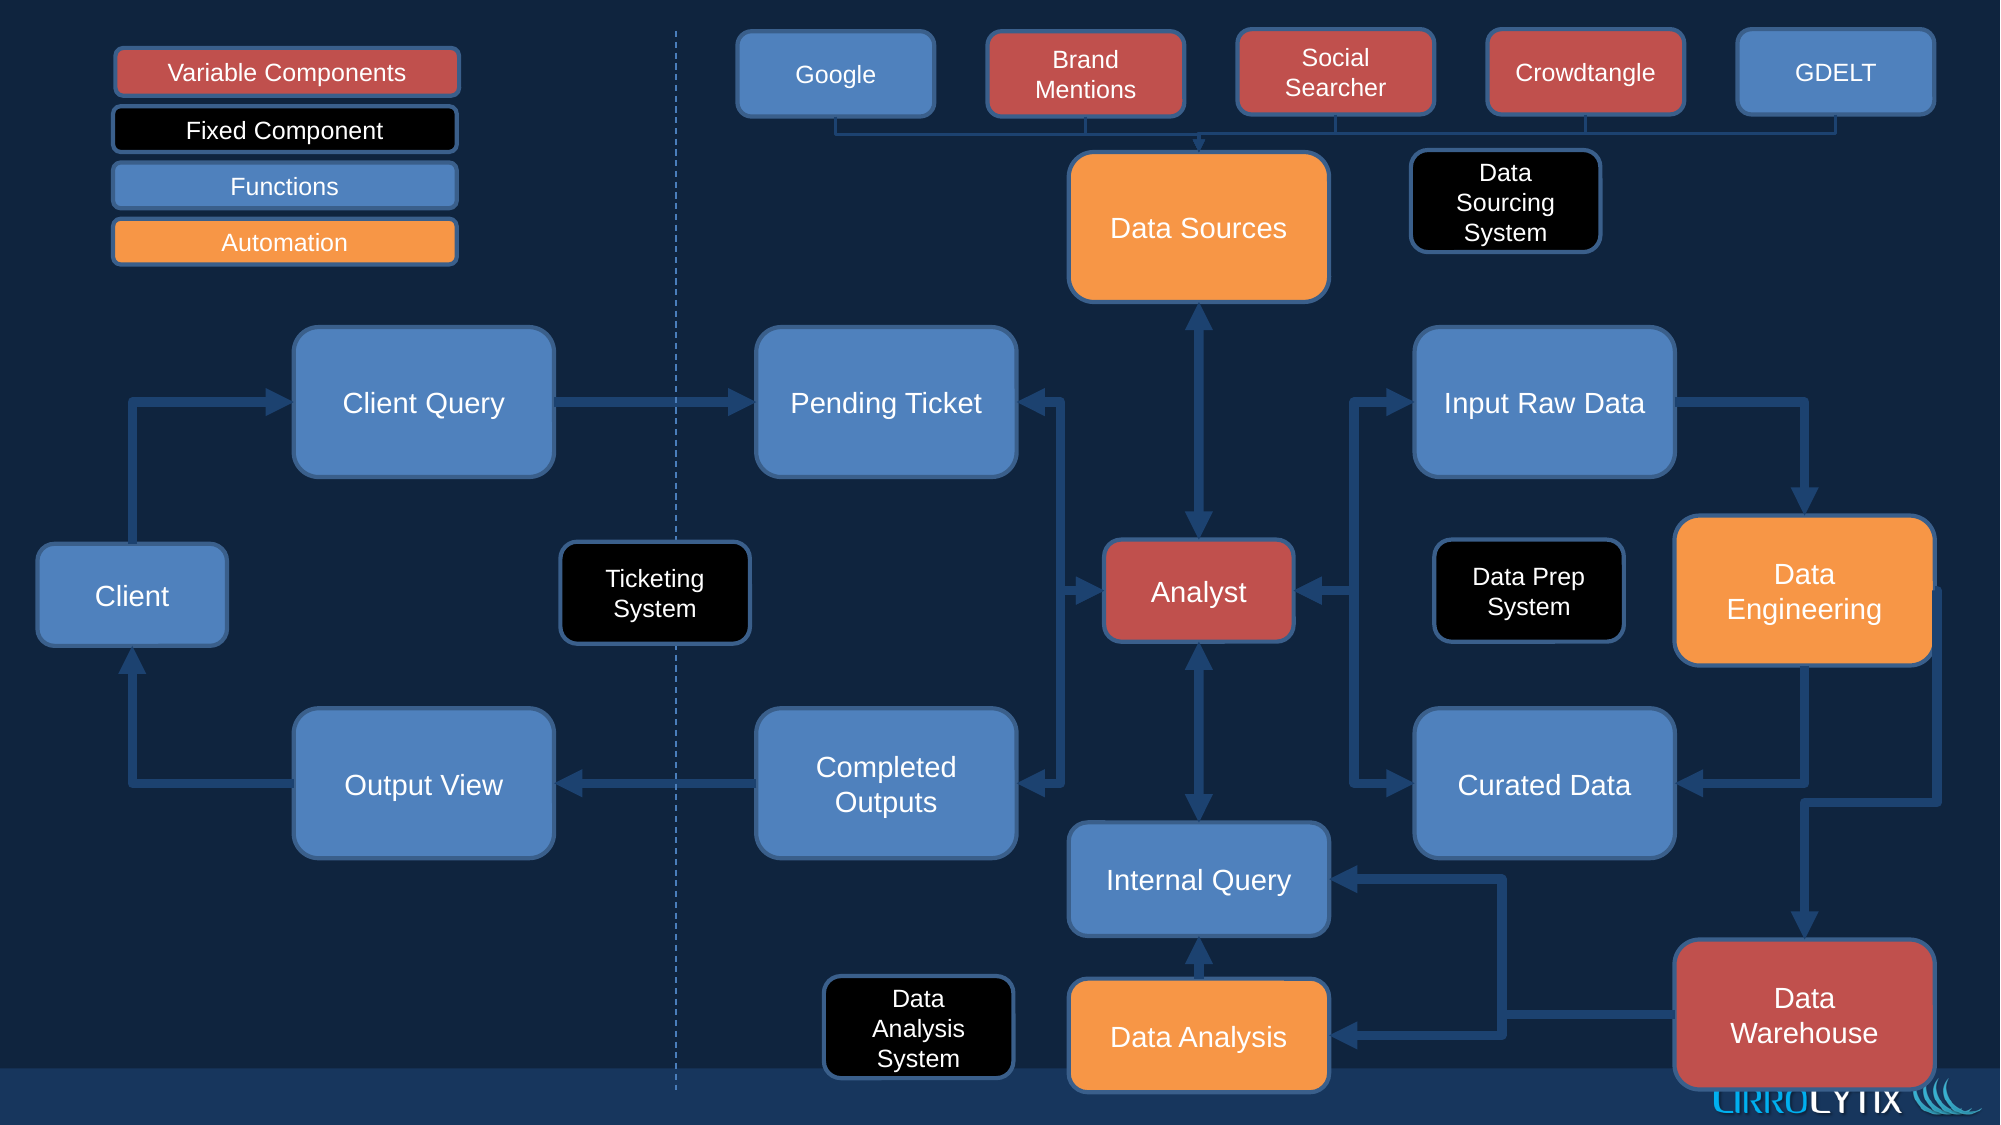

Social Searcher
Crowdtangle
GDELT
Google
Brand Mentions
Variable Components
Fixed Component
Data Sourcing System
Data Sources
Functions
Automation
Client Query
Pending Ticket
Input Raw Data
Data Engineering
Analyst
Data Prep System
Ticketing System
Client
Output View
Completed Outputs
Curated Data
Internal Query
Data Warehouse
Data Analysis System
Data Analysis